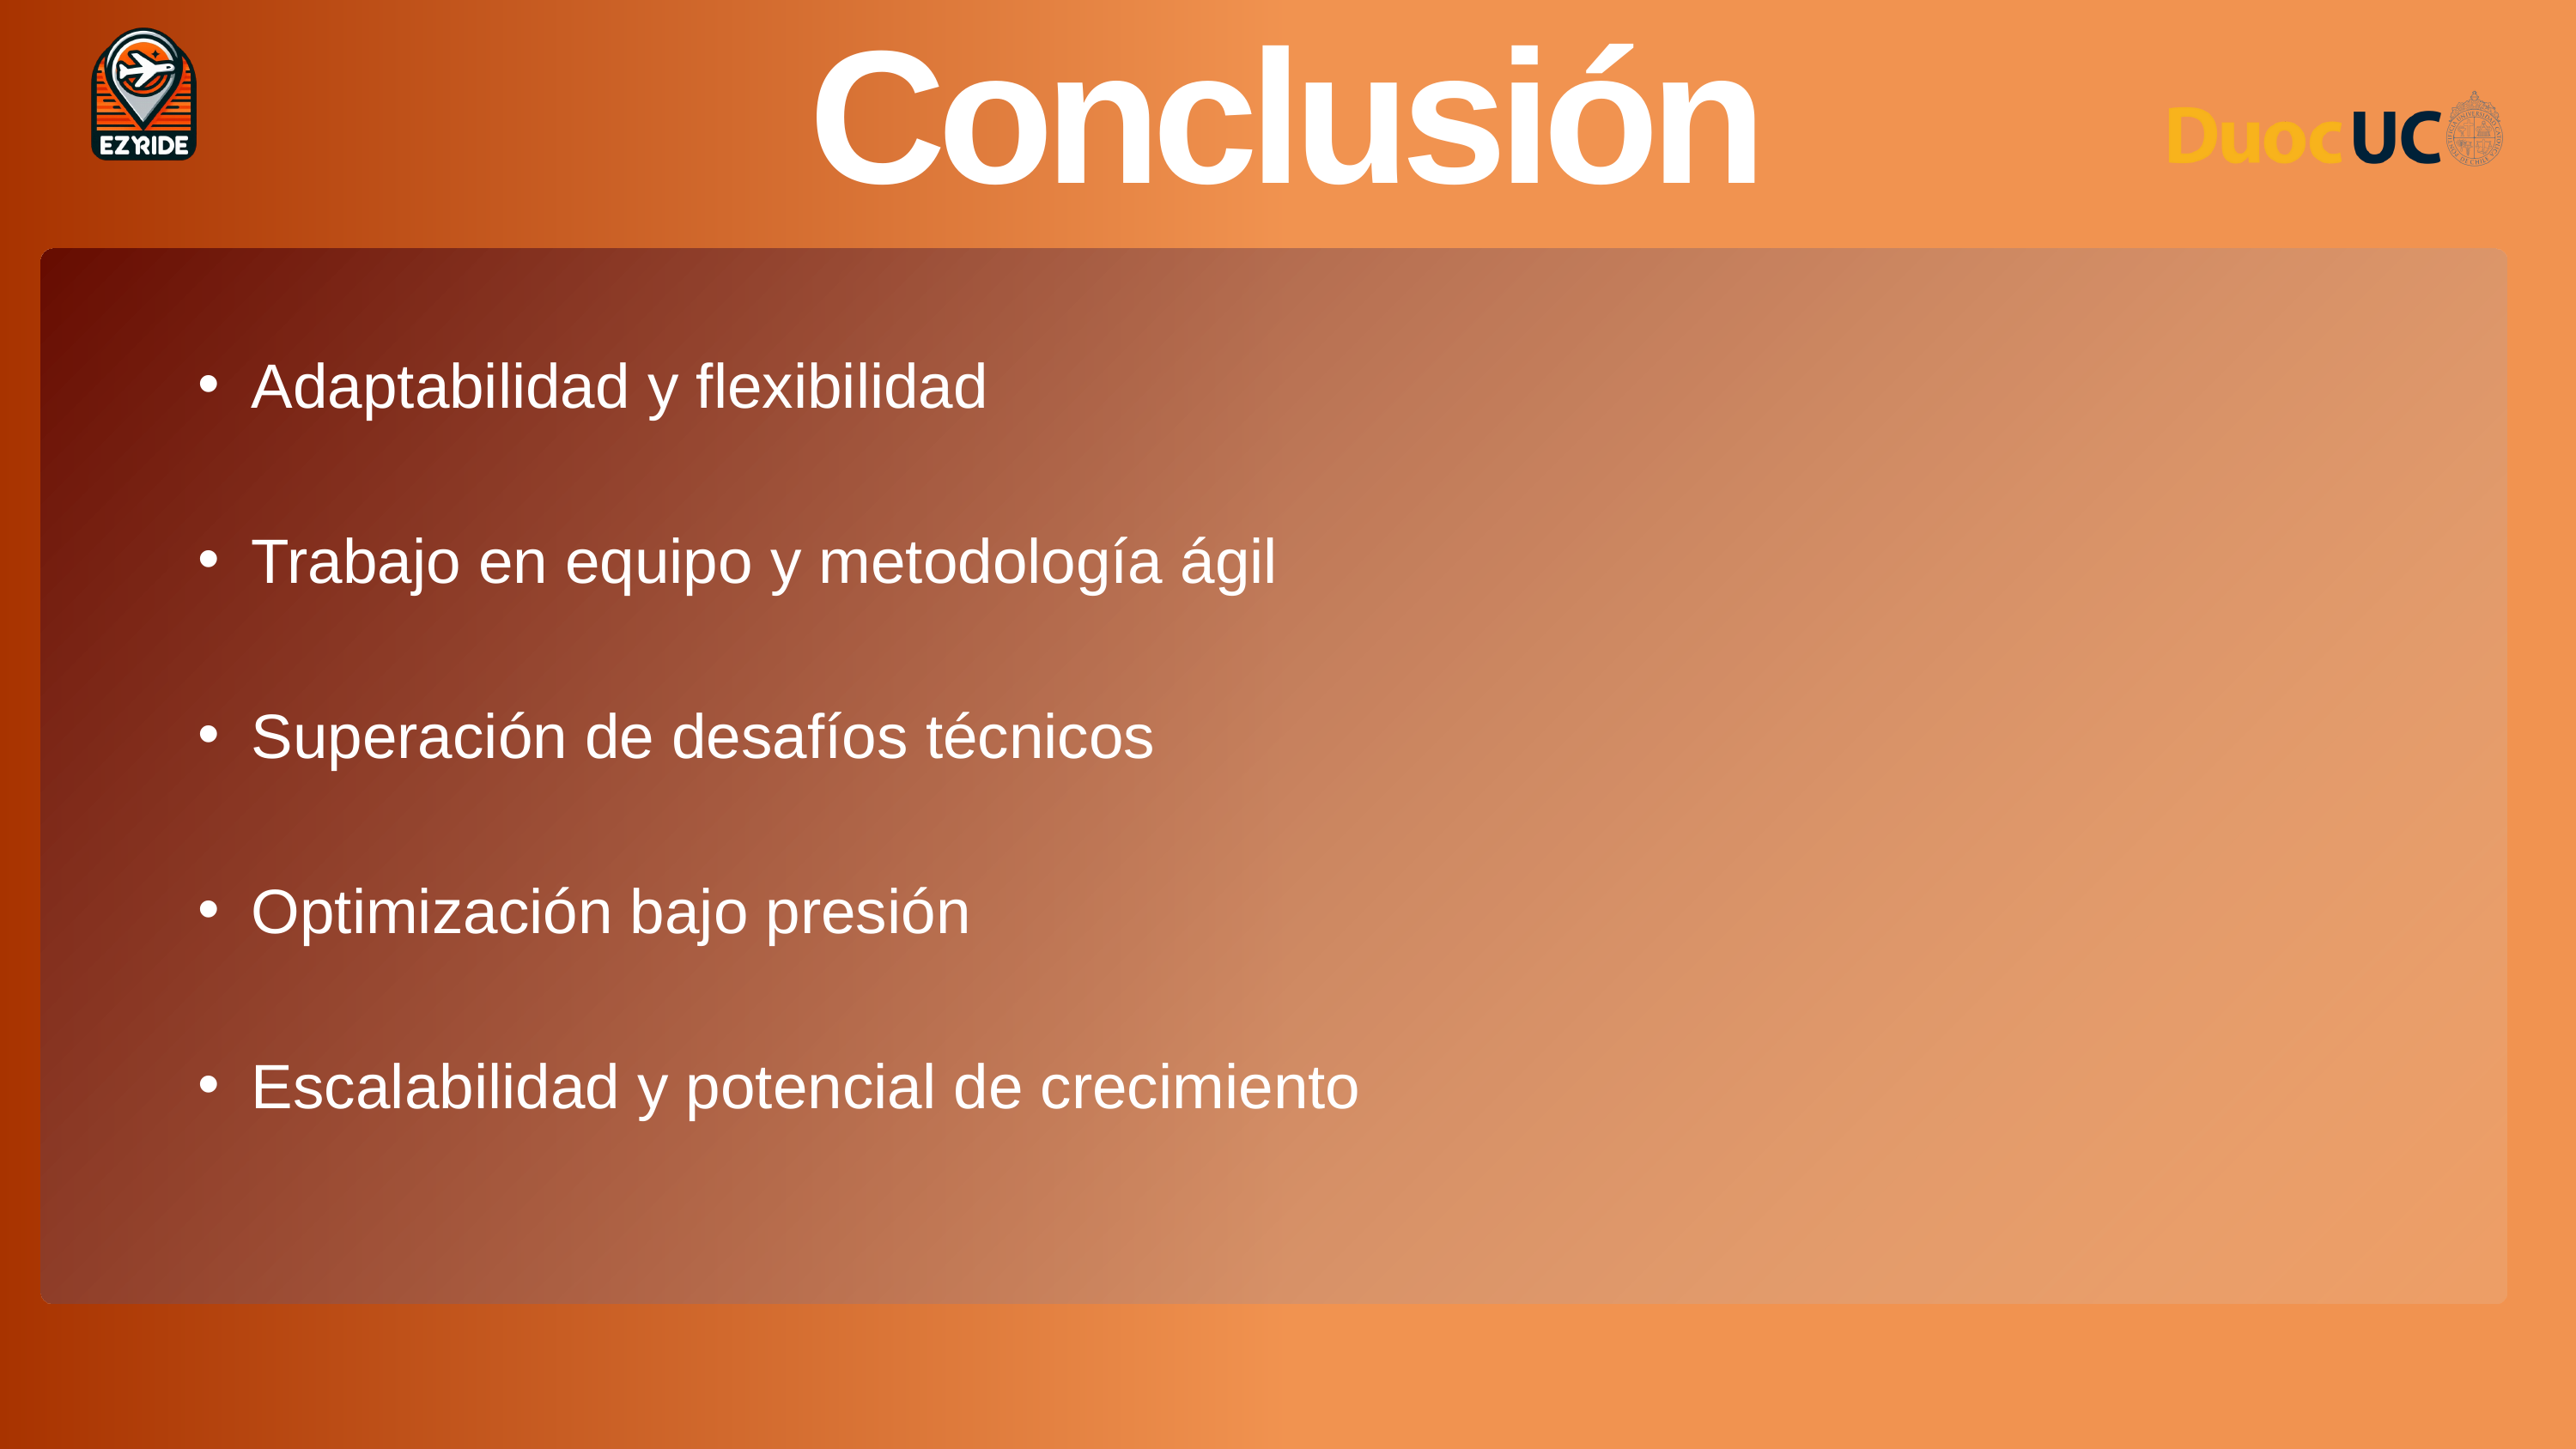

Conclusión

Adaptabilidad y flexibilidad

Trabajo en equipo y metodología ágil

Superación de desafíos técnicos

Optimización bajo presión

Escalabilidad y potencial de crecimiento